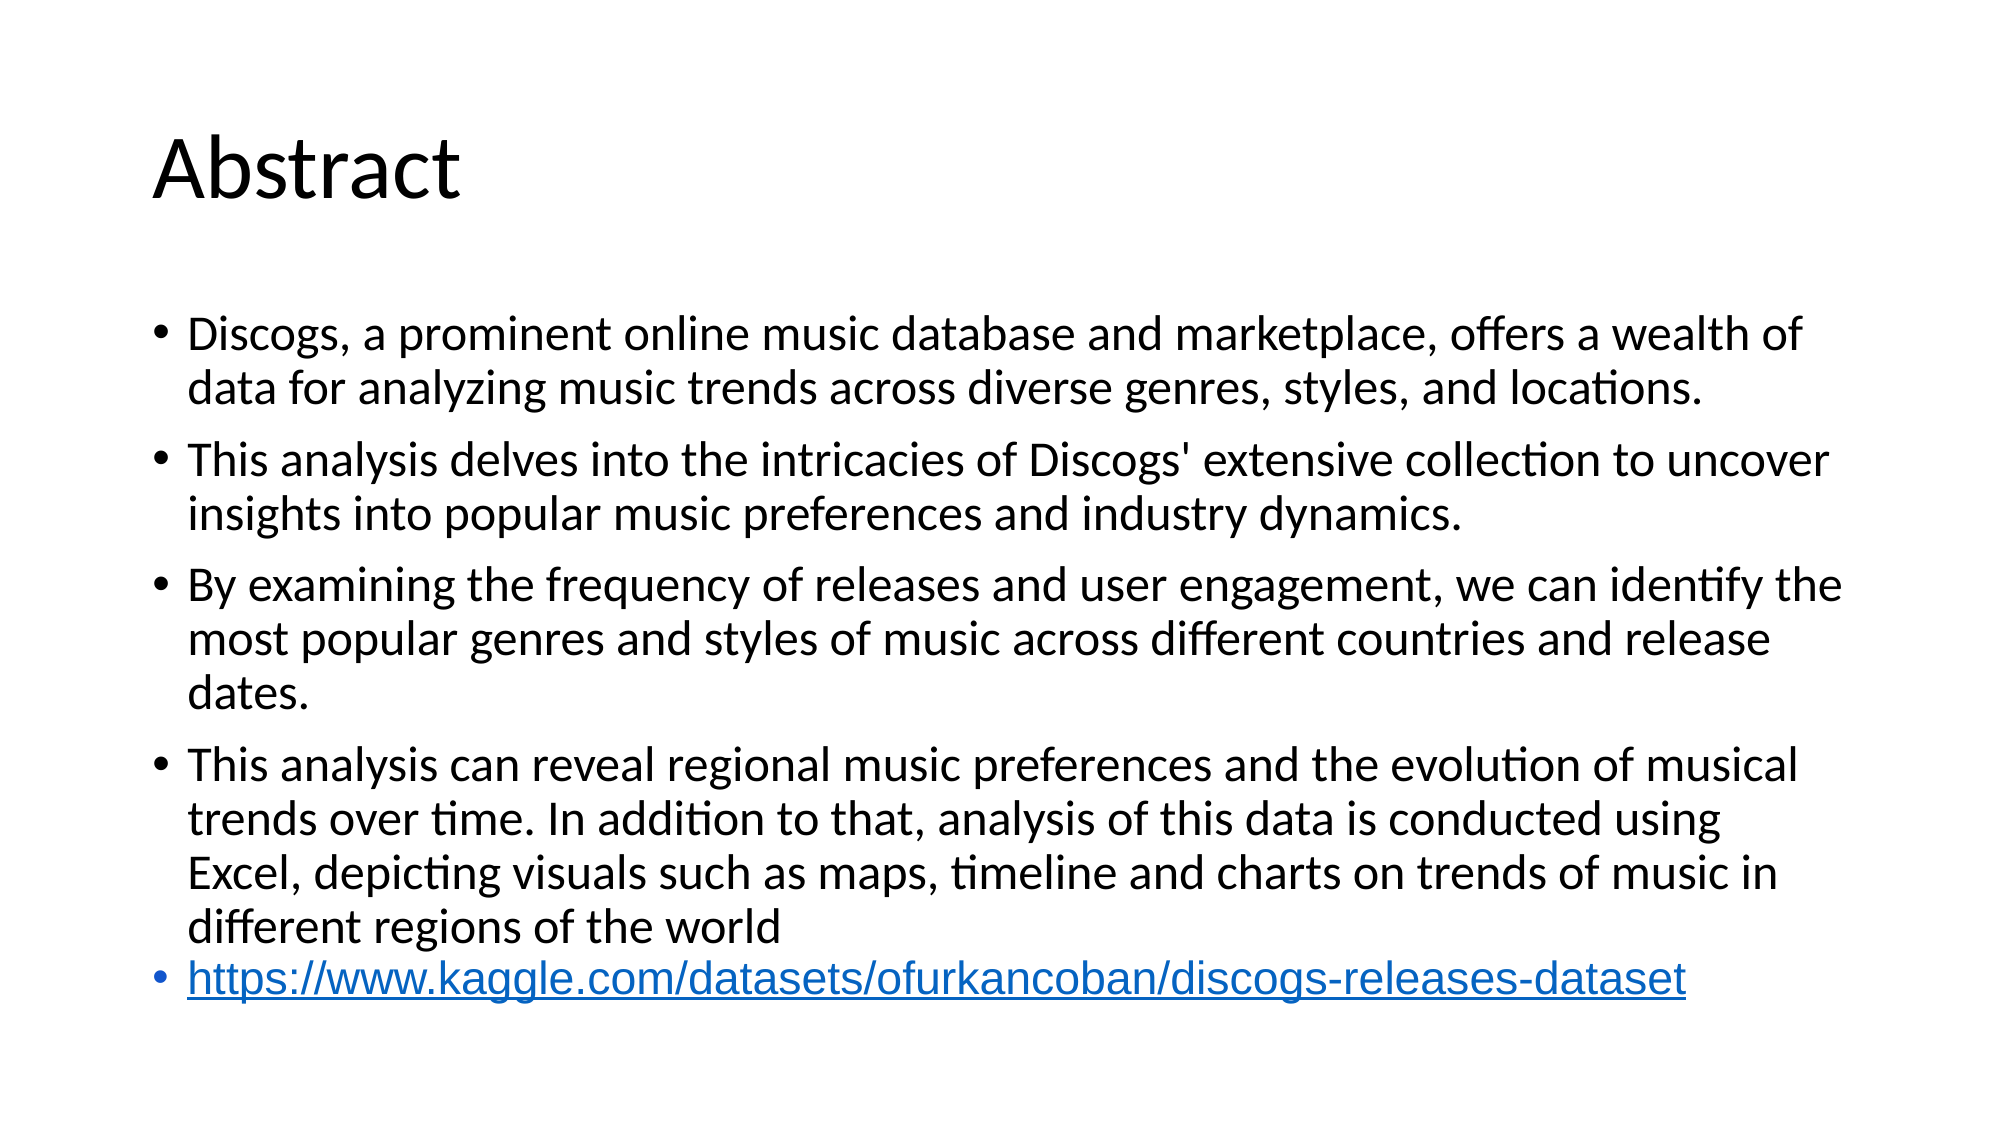

# Abstract
Discogs, a prominent online music database and marketplace, offers a wealth of data for analyzing music trends across diverse genres, styles, and locations.
This analysis delves into the intricacies of Discogs' extensive collection to uncover insights into popular music preferences and industry dynamics.
By examining the frequency of releases and user engagement, we can identify the most popular genres and styles of music across different countries and release dates.
This analysis can reveal regional music preferences and the evolution of musical trends over time. In addition to that, analysis of this data is conducted using Excel, depicting visuals such as maps, timeline and charts on trends of music in different regions of the world
https://www.kaggle.com/datasets/ofurkancoban/discogs-releases-dataset